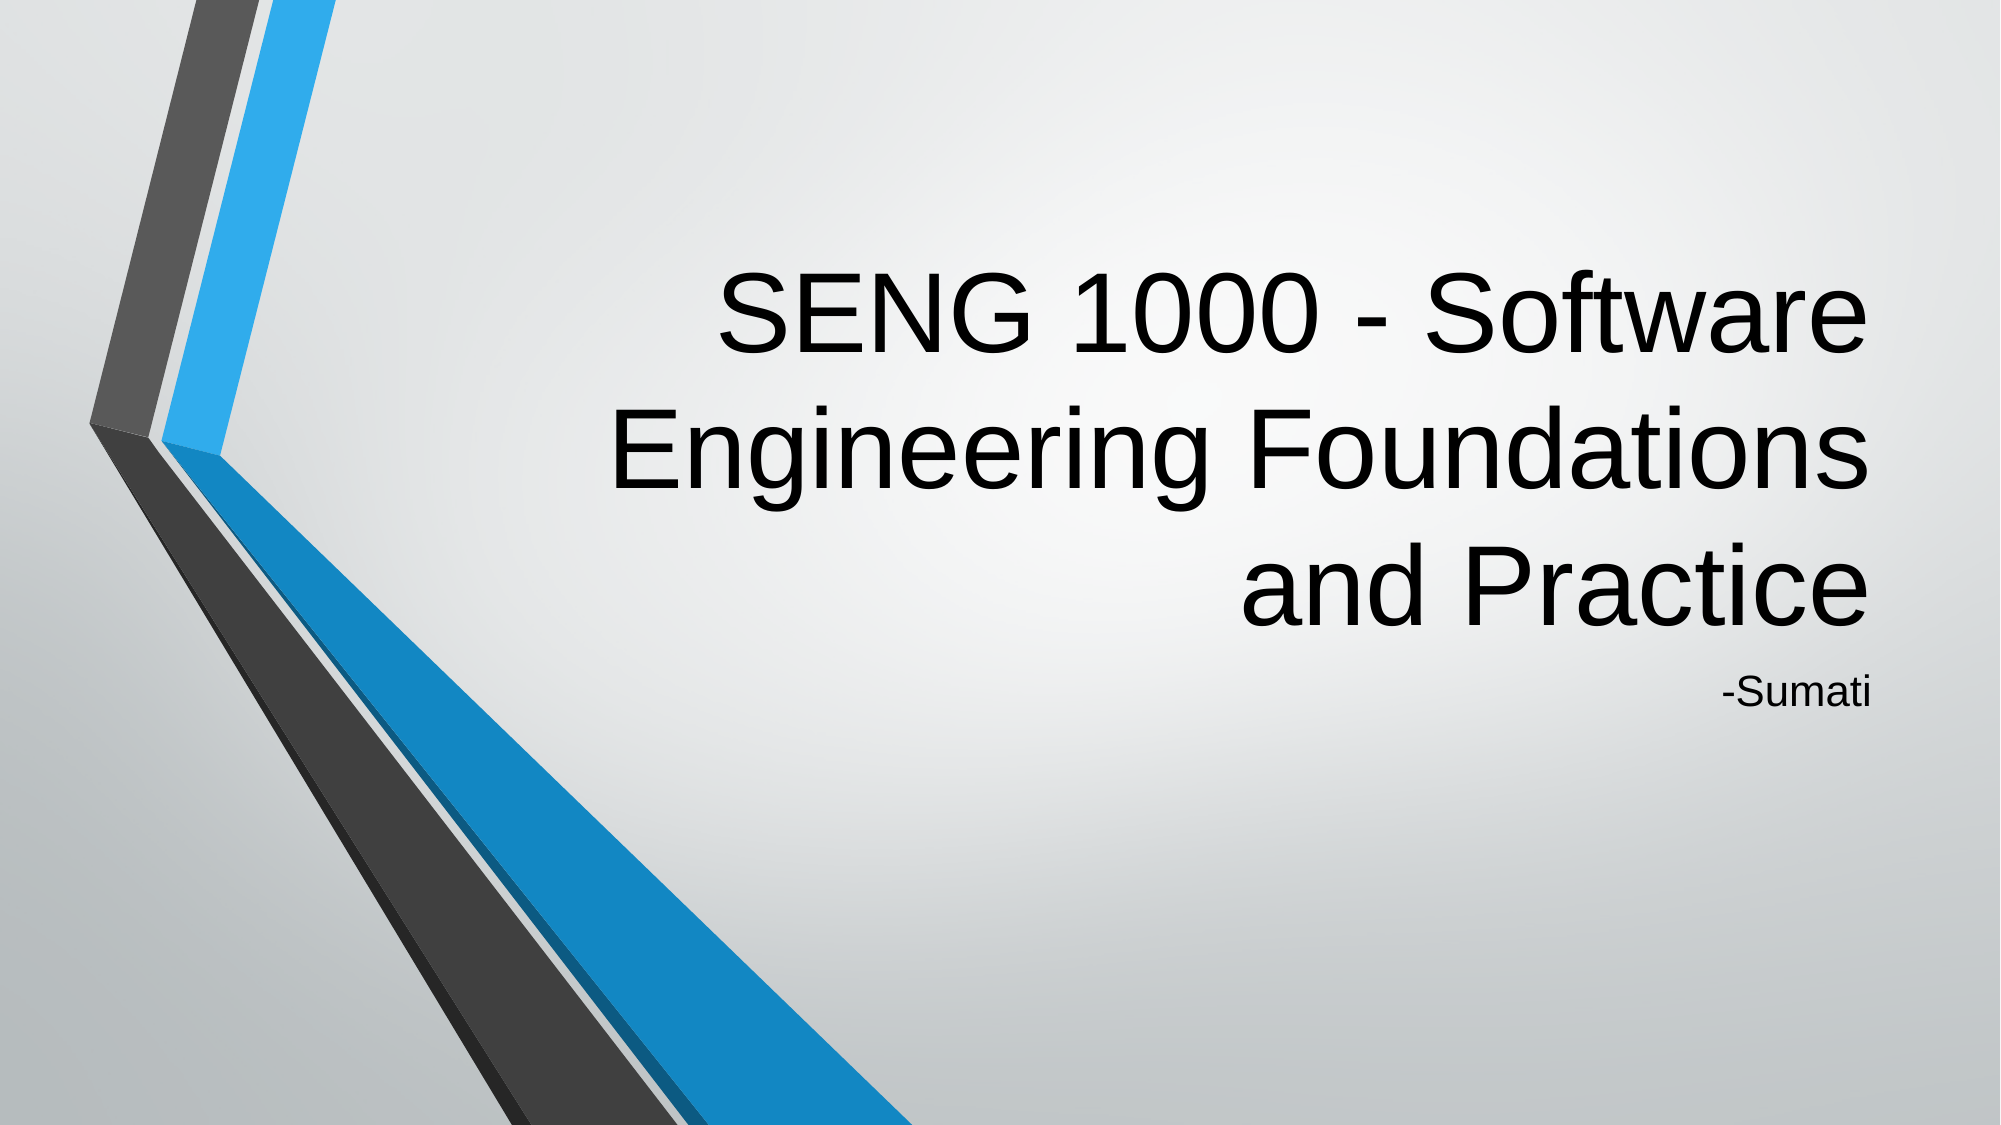

# SENG 1000 - Software Engineering Foundations and Practice
-Sumati